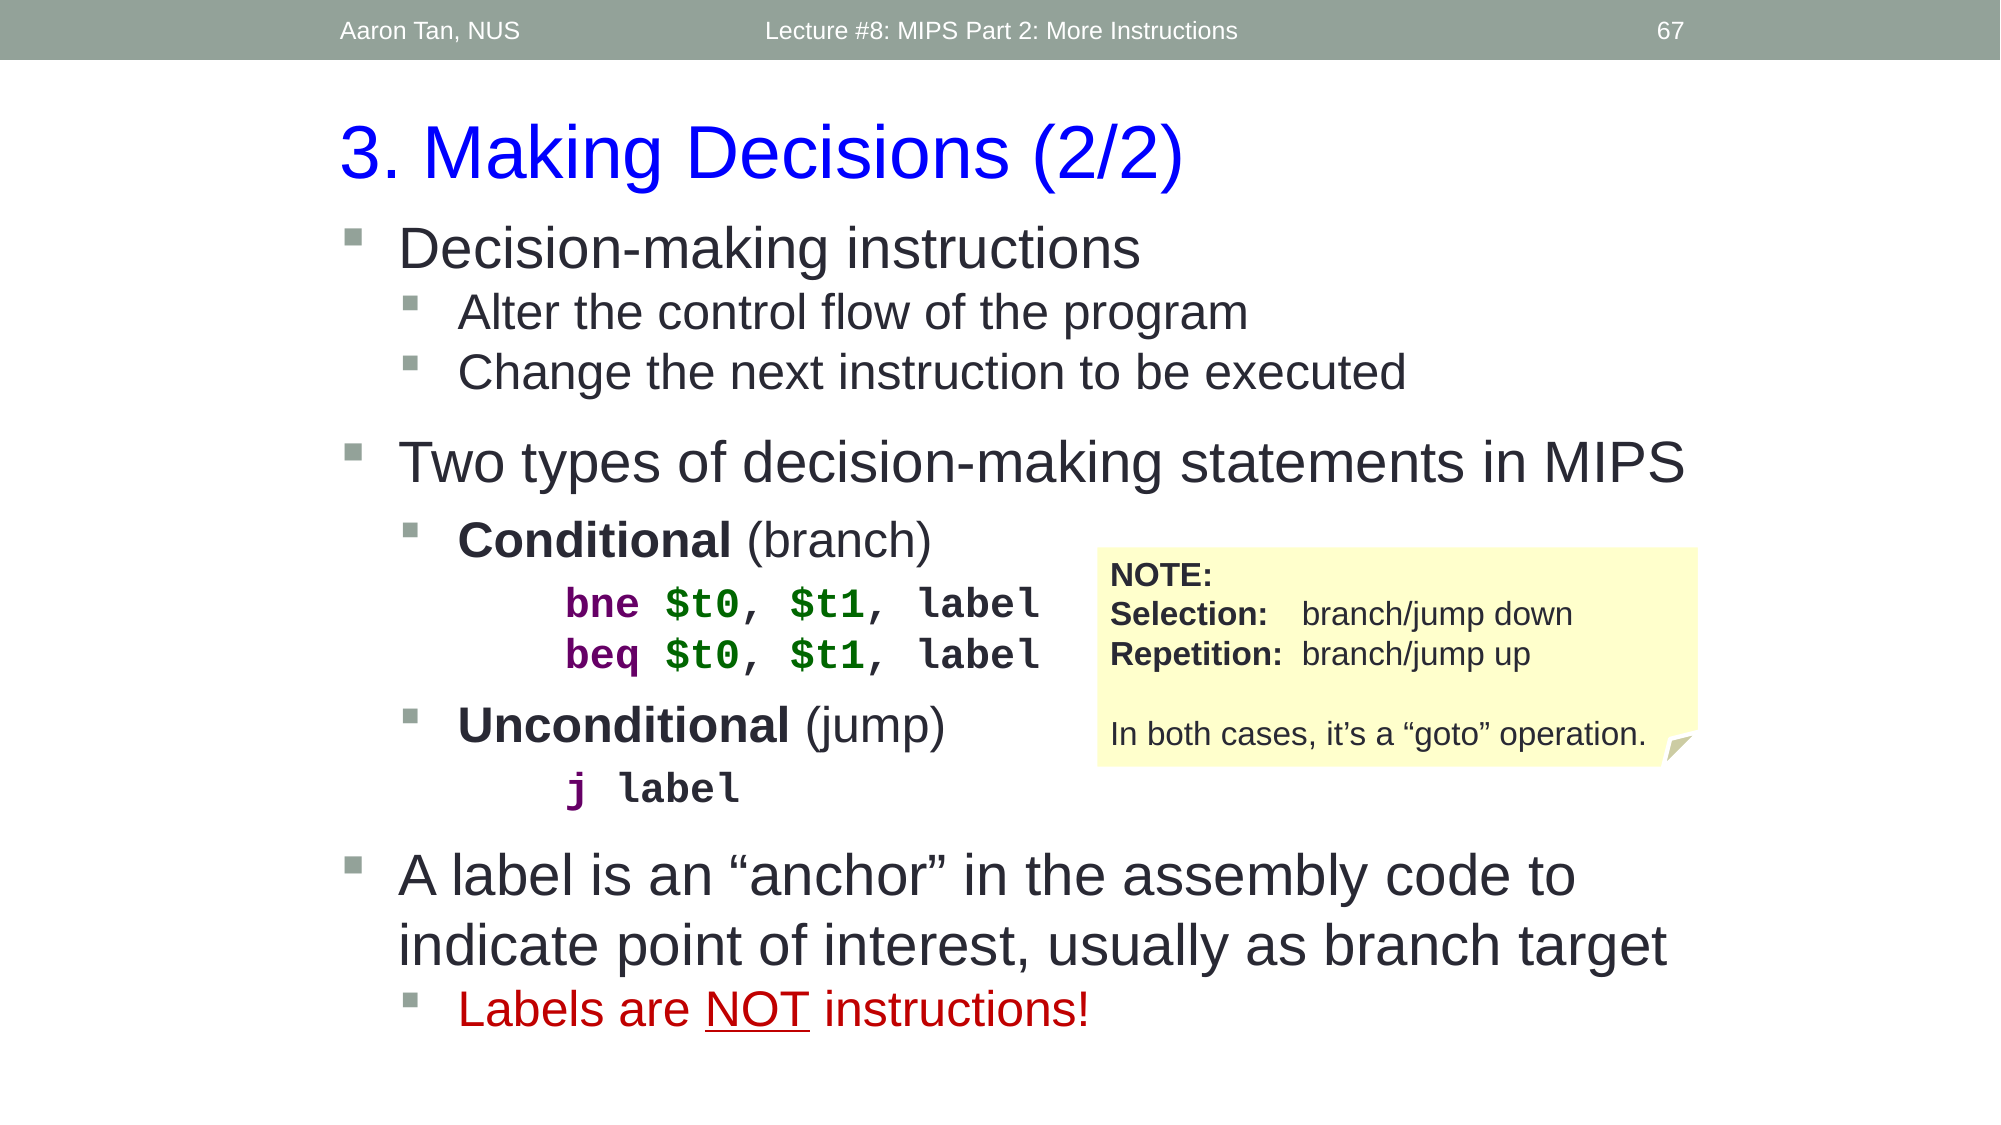

Aaron Tan, NUS
Lecture #8: MIPS Part 2: More Instructions
67
3. Making Decisions (2/2)
Decision-making instructions
Alter the control flow of the program
Change the next instruction to be executed
Two types of decision-making statements in MIPS
Conditional (branch)
		bne $t0, $t1, label
		beq $t0, $t1, label
Unconditional (jump)
		j label
A label is an “anchor” in the assembly code to indicate point of interest, usually as branch target
Labels are NOT instructions!
NOTE:
Selection: 	branch/jump down
Repetition: 	branch/jump up

In both cases, it’s a “goto” operation.